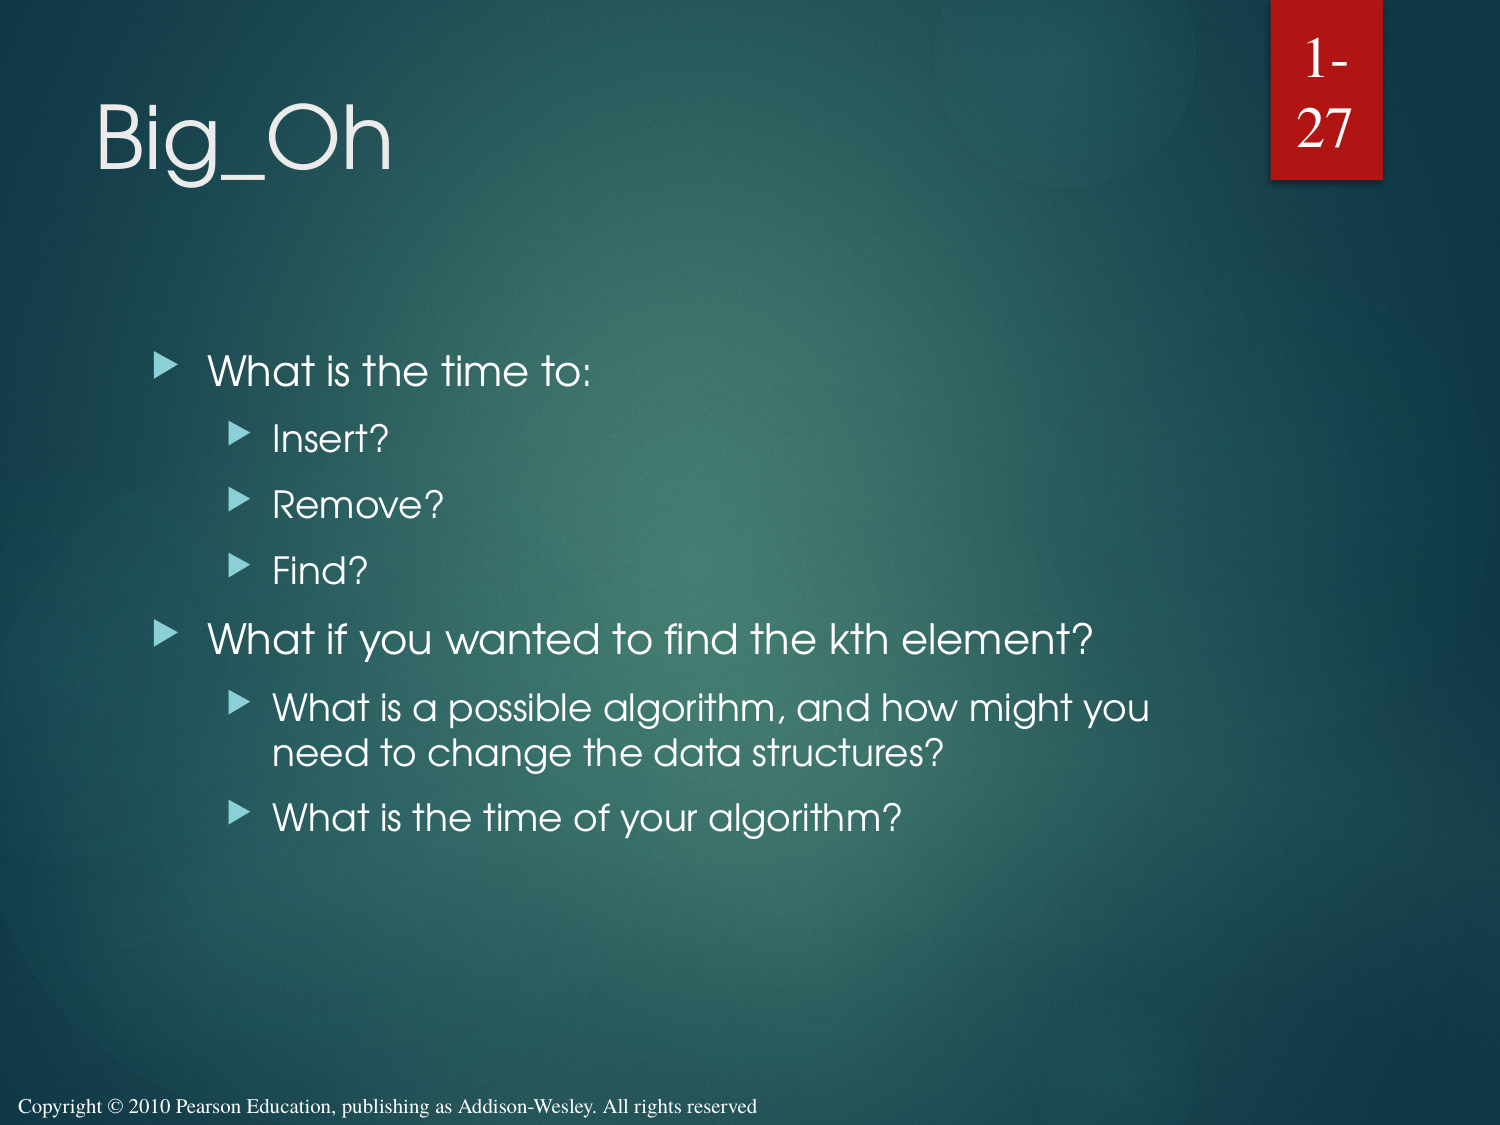

1-27
# Big_Oh
What is the time to:
Insert?
Remove?
Find?
What if you wanted to find the kth element?
What is a possible algorithm, and how might you need to change the data structures?
What is the time of your algorithm?